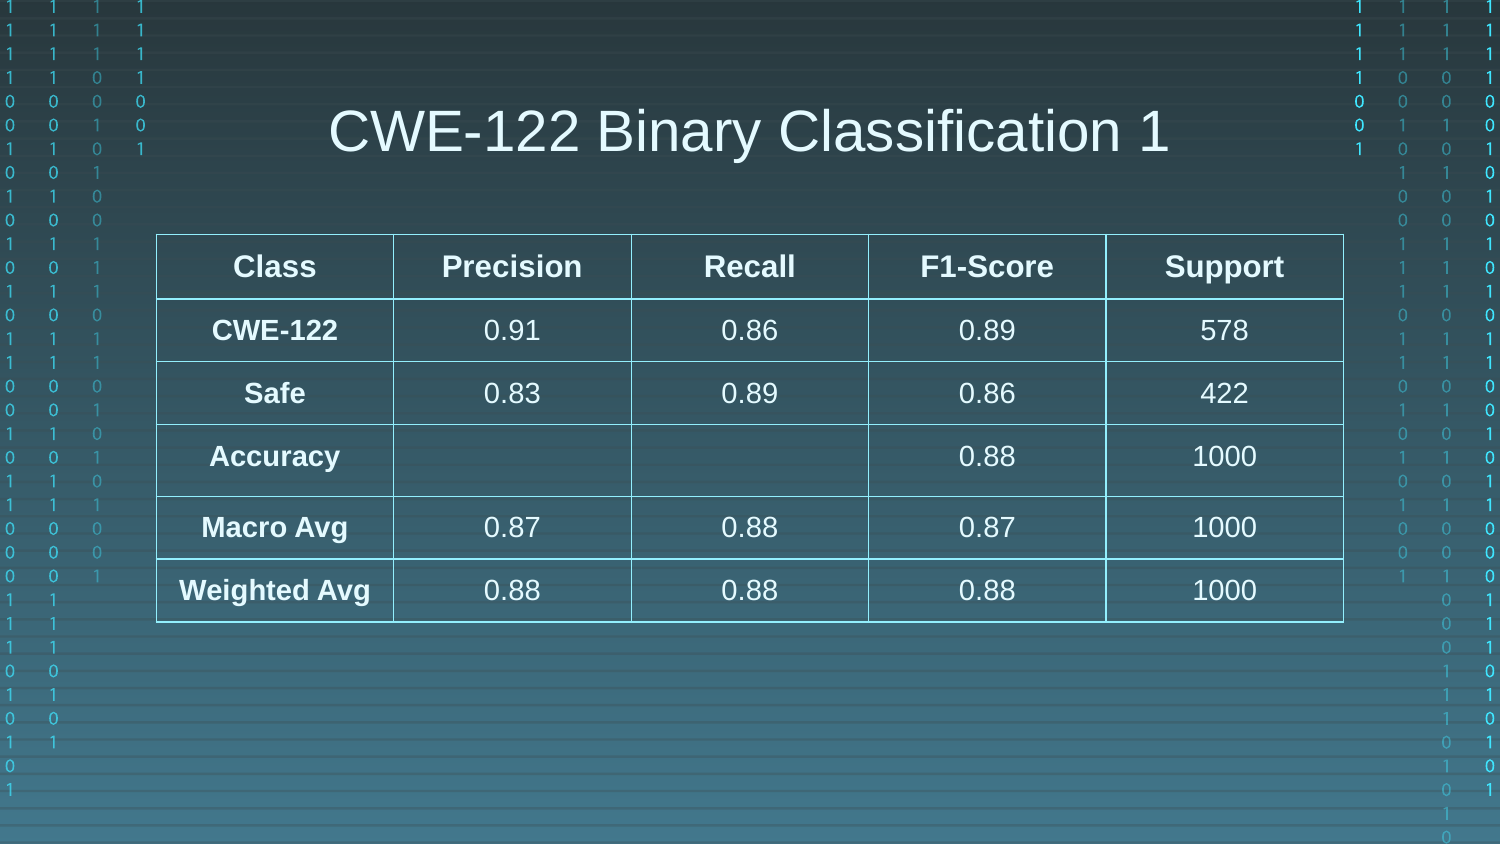

# CWE-122 Binary Classification 1

| Class | Precision | Recall | F1-Score | Support |
| --- | --- | --- | --- | --- |
| CWE-122 | 0.91 | 0.86 | 0.89 | 578 |
| Safe | 0.83 | 0.89 | 0.86 | 422 |
| Accuracy |  |  | 0.88 | 1000 |
| Macro Avg | 0.87 | 0.88 | 0.87 | 1000 |
| Weighted Avg | 0.88 | 0.88 | 0.88 | 1000 |